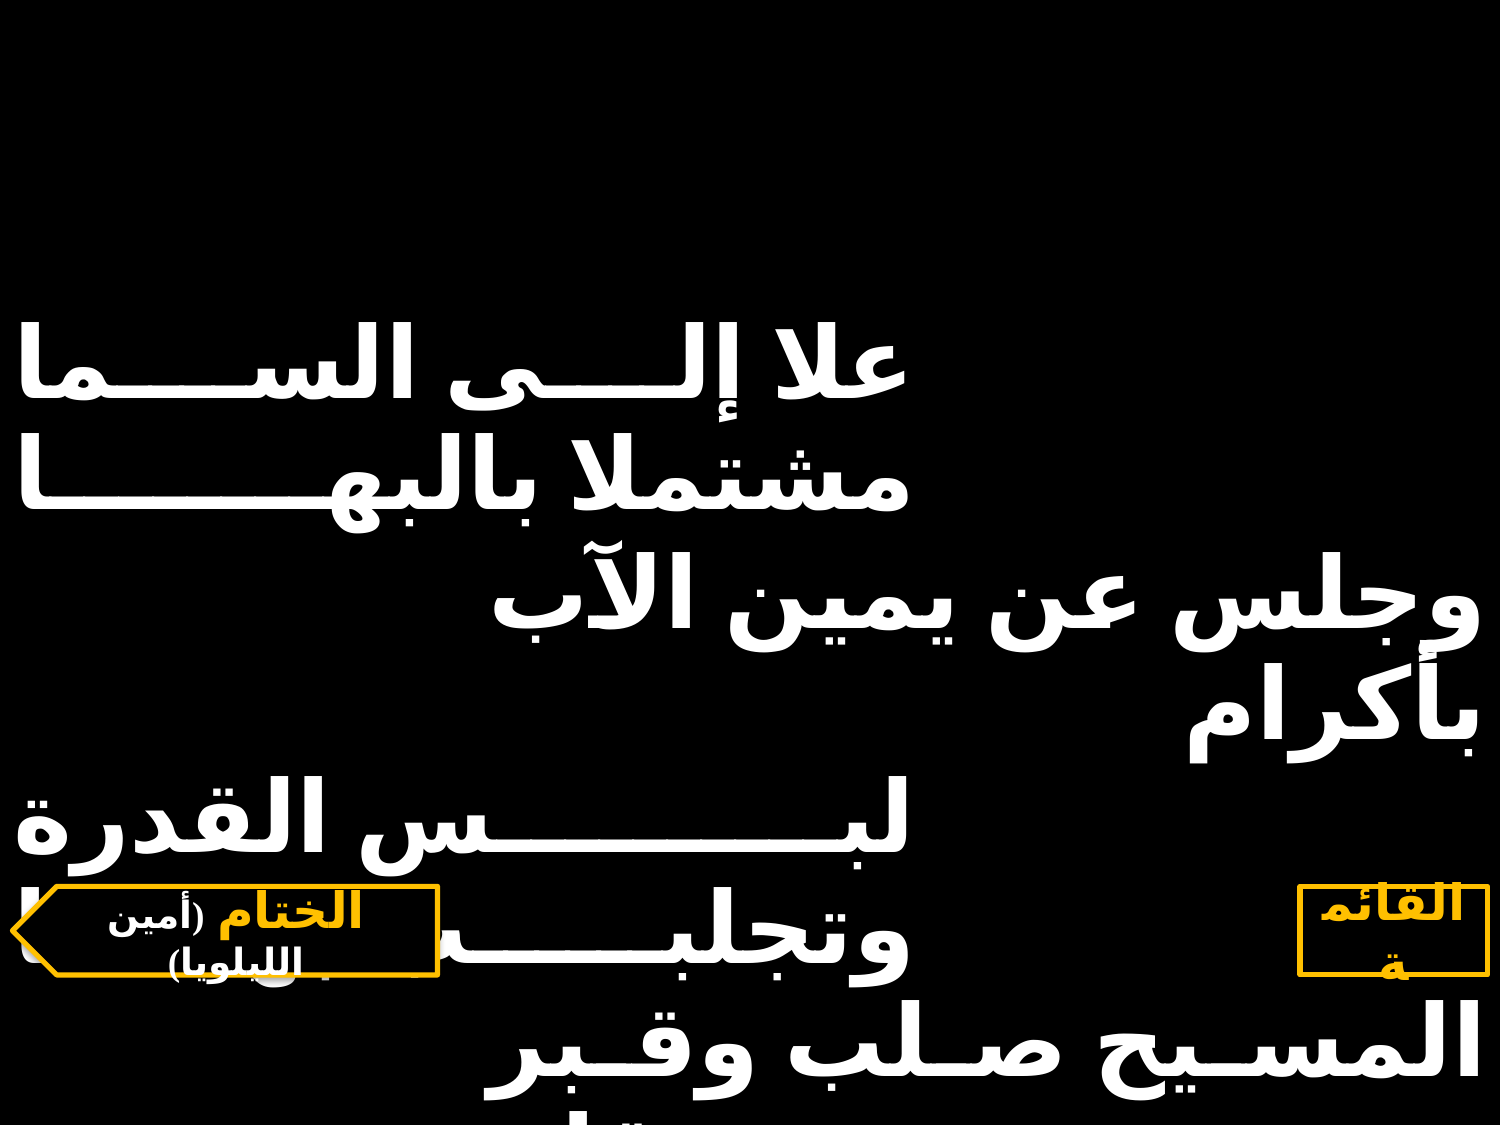

| علا إلى السما مشتملا بالبها |  |  |
| --- | --- | --- |
|  | وجلس عن يمين الآب بأكرام |  |
| لبس القدرة وتجلبب بها |  |  |
|  | المسيح صلب وقبر ثم قام |  |
الختام (أمين الليلويا)
القائمة